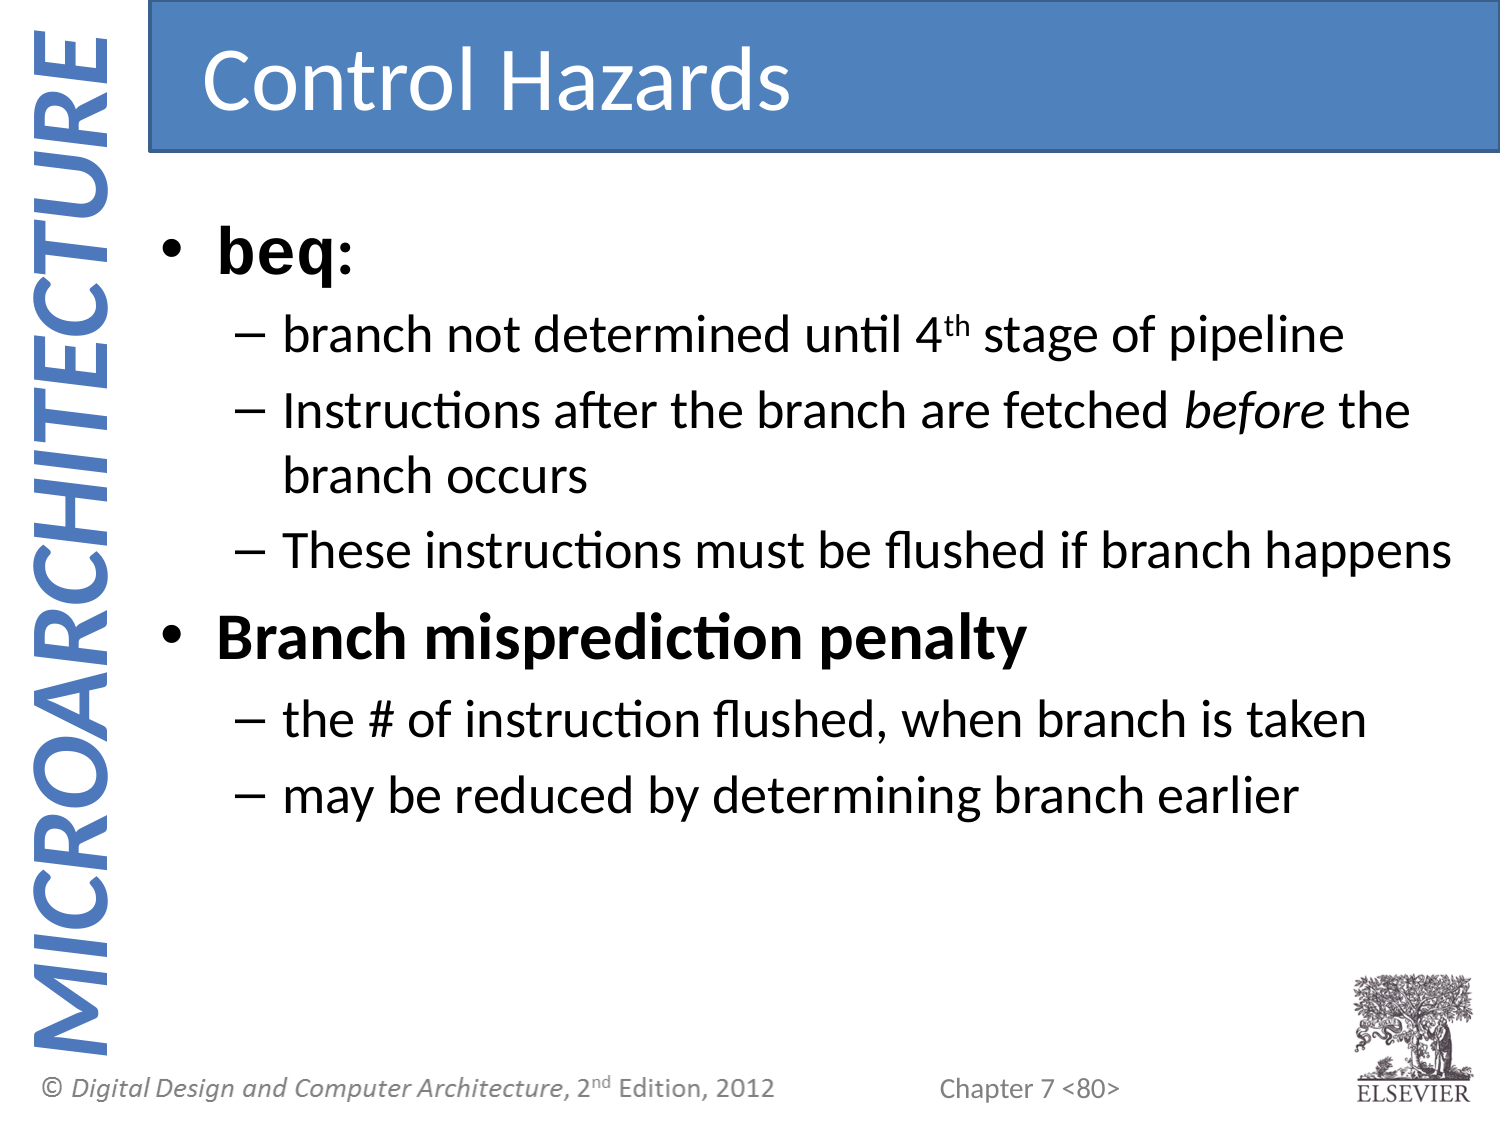

Control Hazards

beq:
branch not determined until 4th stage of pipeline
Instructions after the branch are fetched before the branch occurs
These instructions must be flushed if branch happens
Branch misprediction penalty
the # of instruction flushed, when branch is taken
may be reduced by determining branch earlier